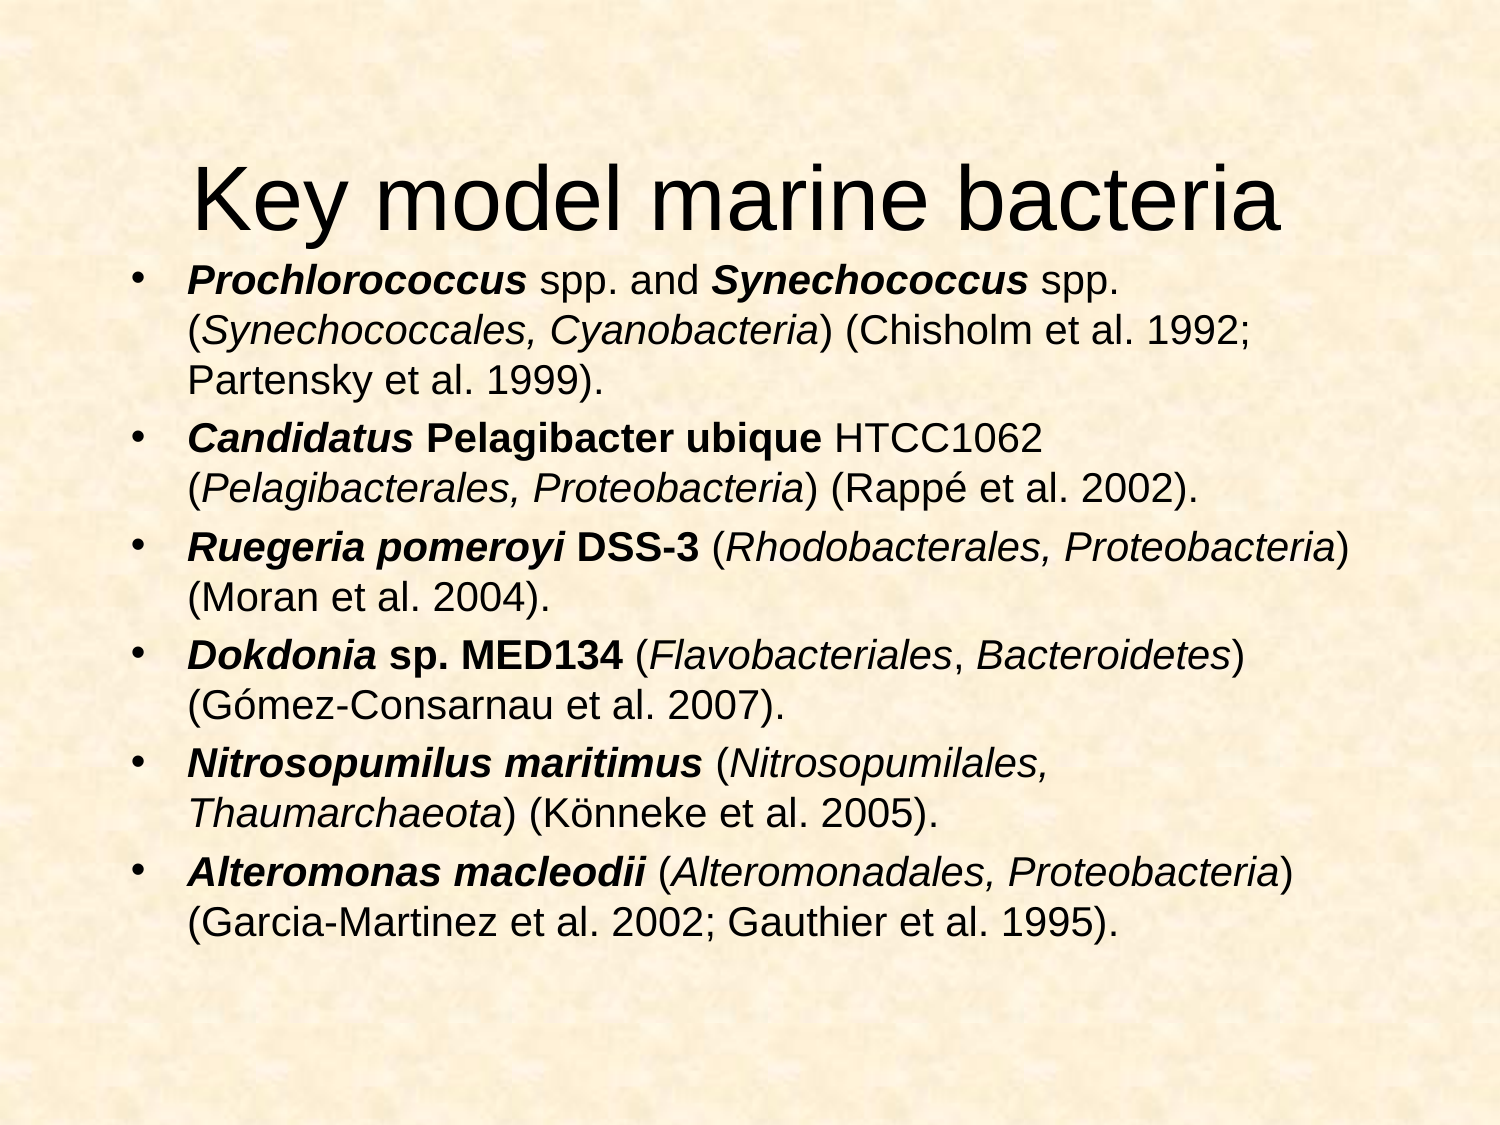

# Key model marine bacteria
Prochlorococcus spp. and Synechococcus spp. (Synechococcales, Cyanobacteria) (Chisholm et al. 1992; Partensky et al. 1999).
Candidatus Pelagibacter ubique HTCC1062 (Pelagibacterales, Proteobacteria) (Rappé et al. 2002).
Ruegeria pomeroyi DSS-3 (Rhodobacterales, Proteobacteria) (Moran et al. 2004).
Dokdonia sp. MED134 (Flavobacteriales, Bacteroidetes) (Gómez-Consarnau et al. 2007).
Nitrosopumilus maritimus (Nitrosopumilales, Thaumarchaeota) (Könneke et al. 2005).
Alteromonas macleodii (Alteromonadales, Proteobacteria) (Garcia-Martinez et al. 2002; Gauthier et al. 1995).